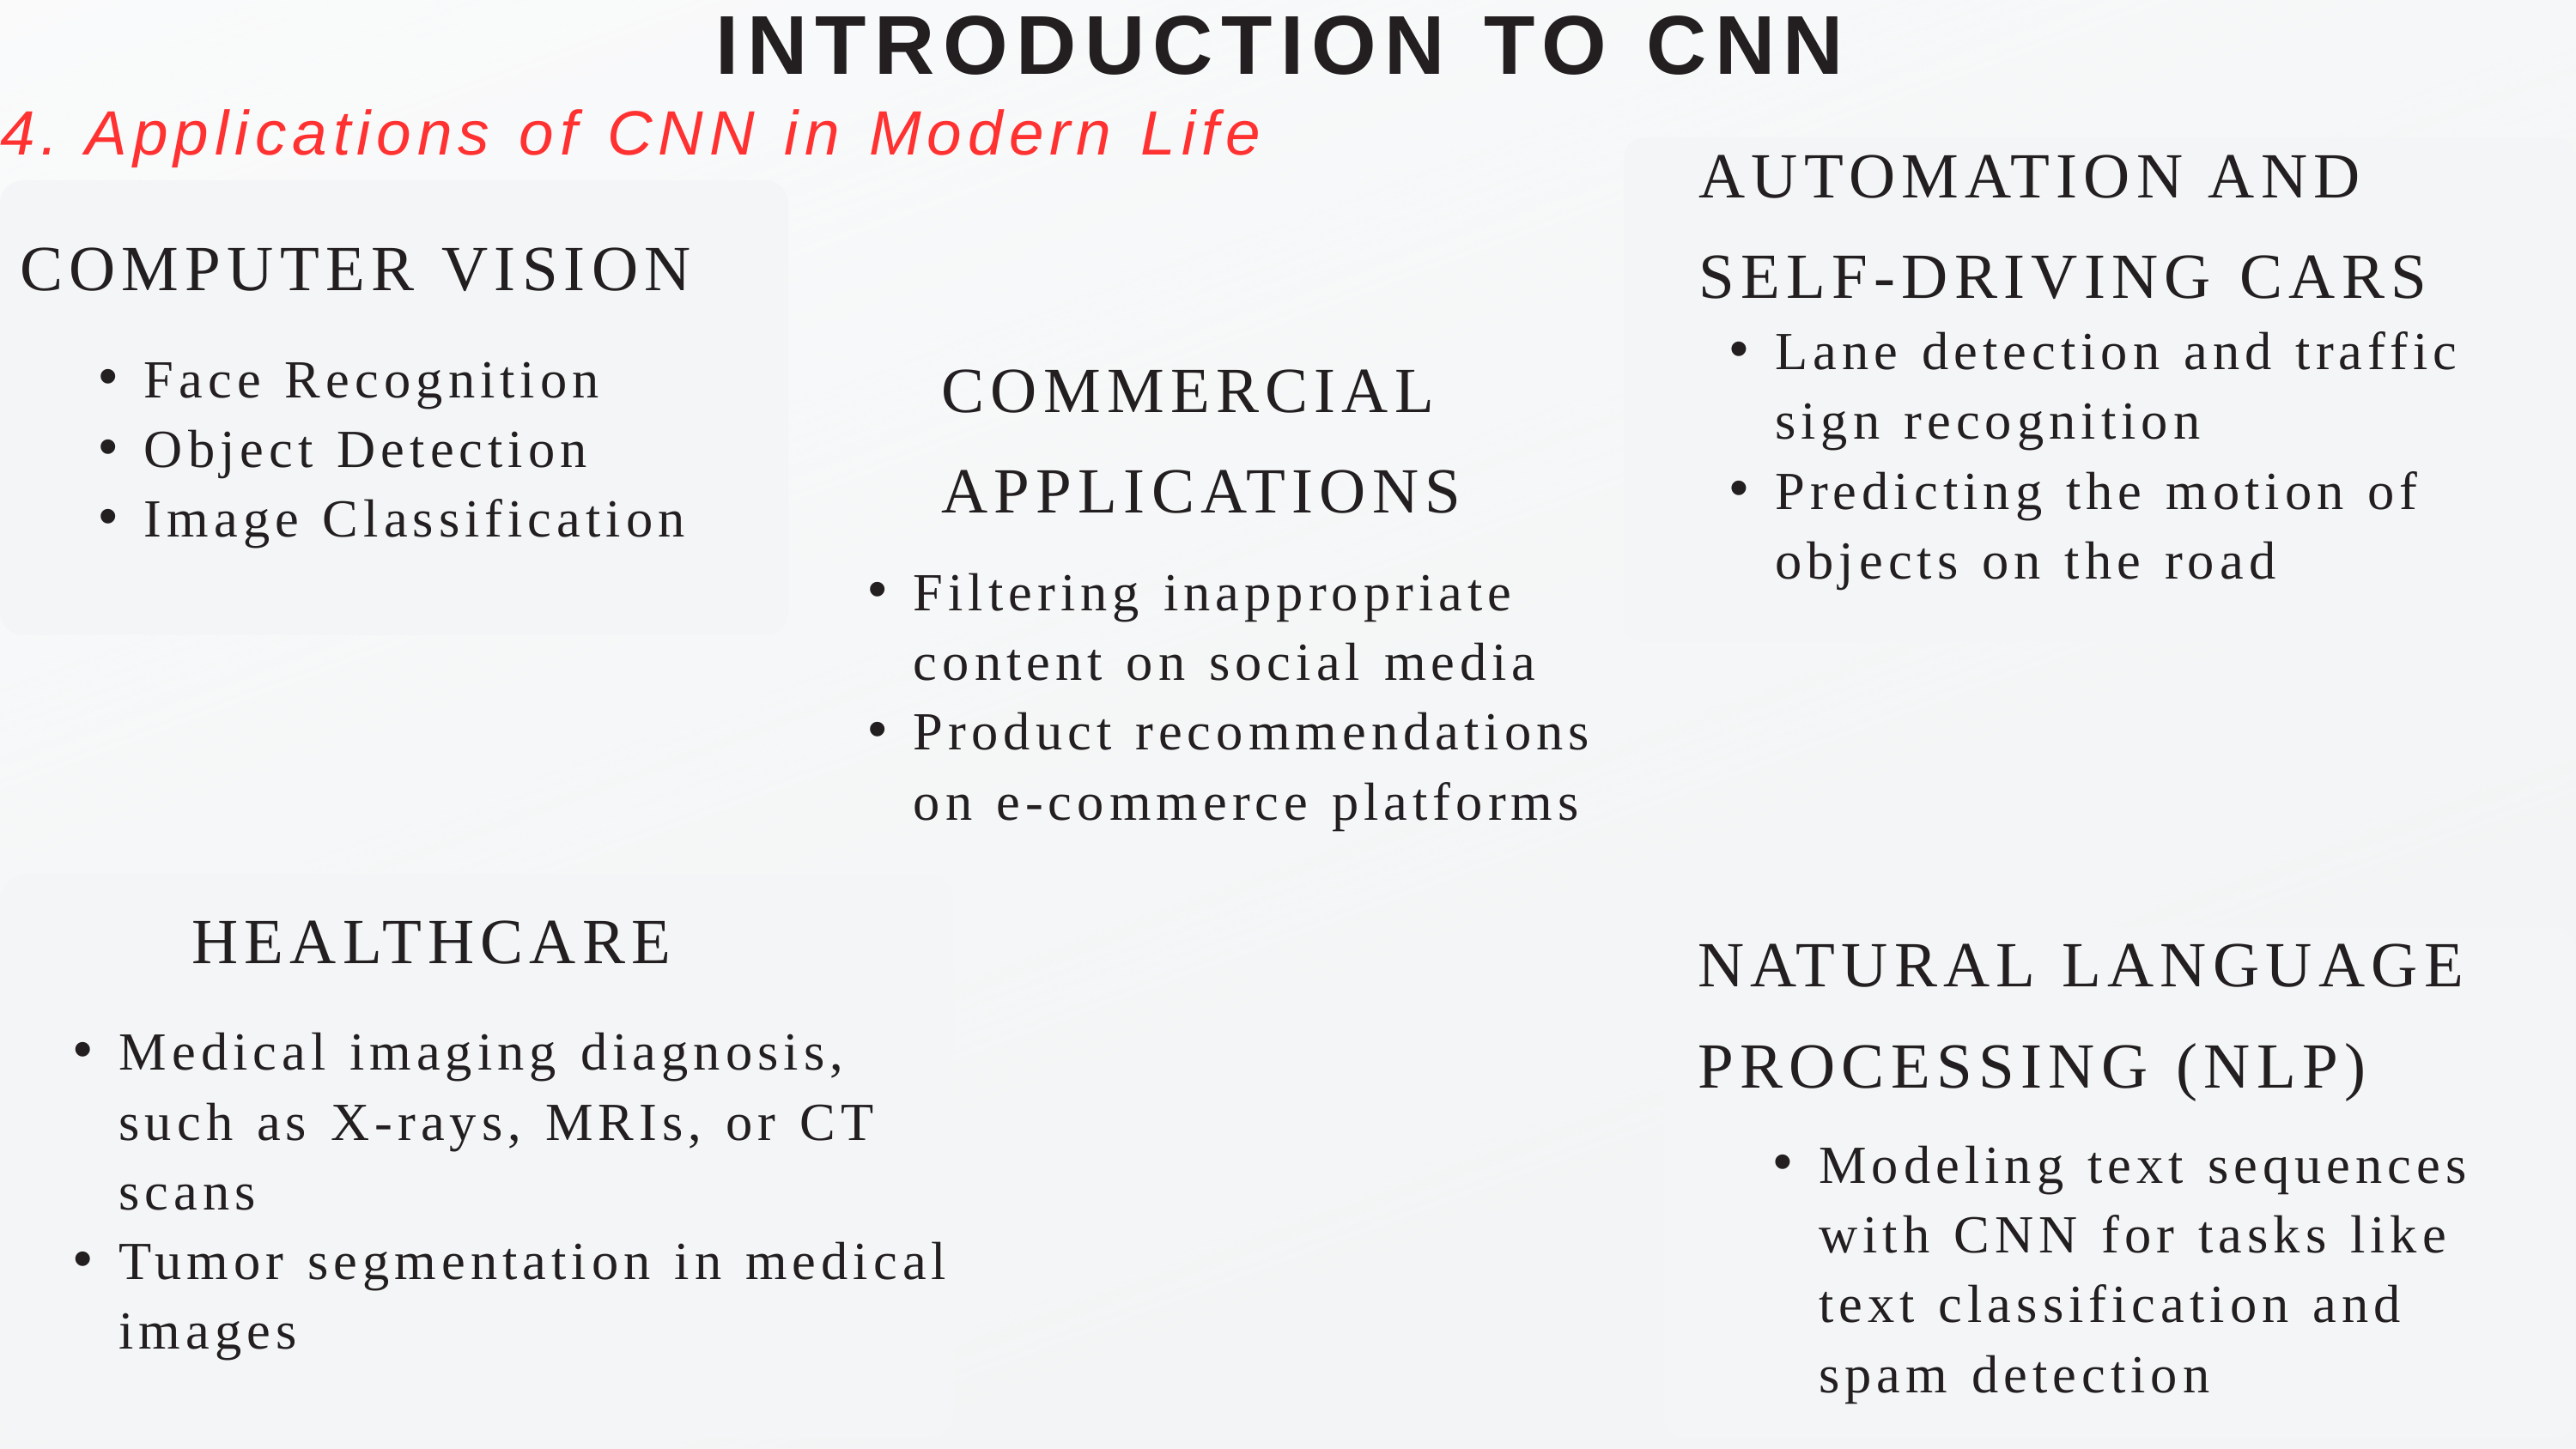

INTRODUCTION TO CNN
4. Applications of CNN in Modern Life
AUTOMATION AND SELF-DRIVING CARS

COMPUTER VISION
Lane detection and traffic sign recognition
Predicting the motion of objects on the road
COMMERCIAL APPLICATIONS
Face Recognition
Object Detection
Image Classification

Filtering inappropriate content on social media
Product recommendations on e-commerce platforms

HEALTHCARE
NATURAL LANGUAGE PROCESSING (NLP)

Medical imaging diagnosis, such as X-rays, MRIs, or CT scans
Tumor segmentation in medical images

Modeling text sequences with CNN for tasks like text classification and spam detection